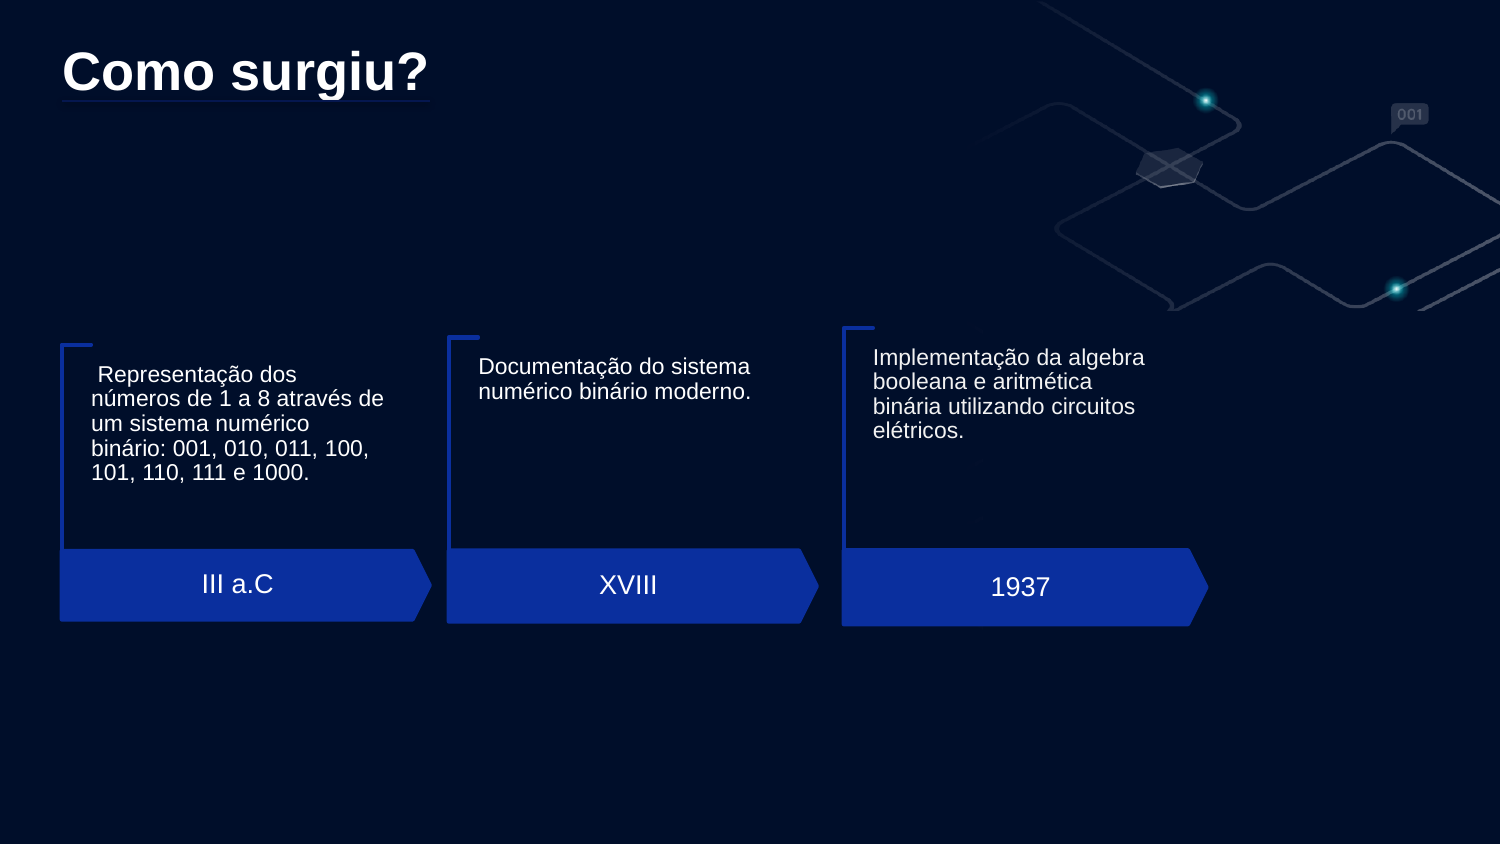

# Como surgiu?
1937
Implementação da algebra booleana e aritmética binária utilizando circuitos elétricos.
XVIII
Documentação do sistema numérico binário moderno.
III a.C
 Representação dos números de 1 a 8 através de um sistema numérico binário: 001, 010, 011, 100, 101, 110, 111 e 1000.

5